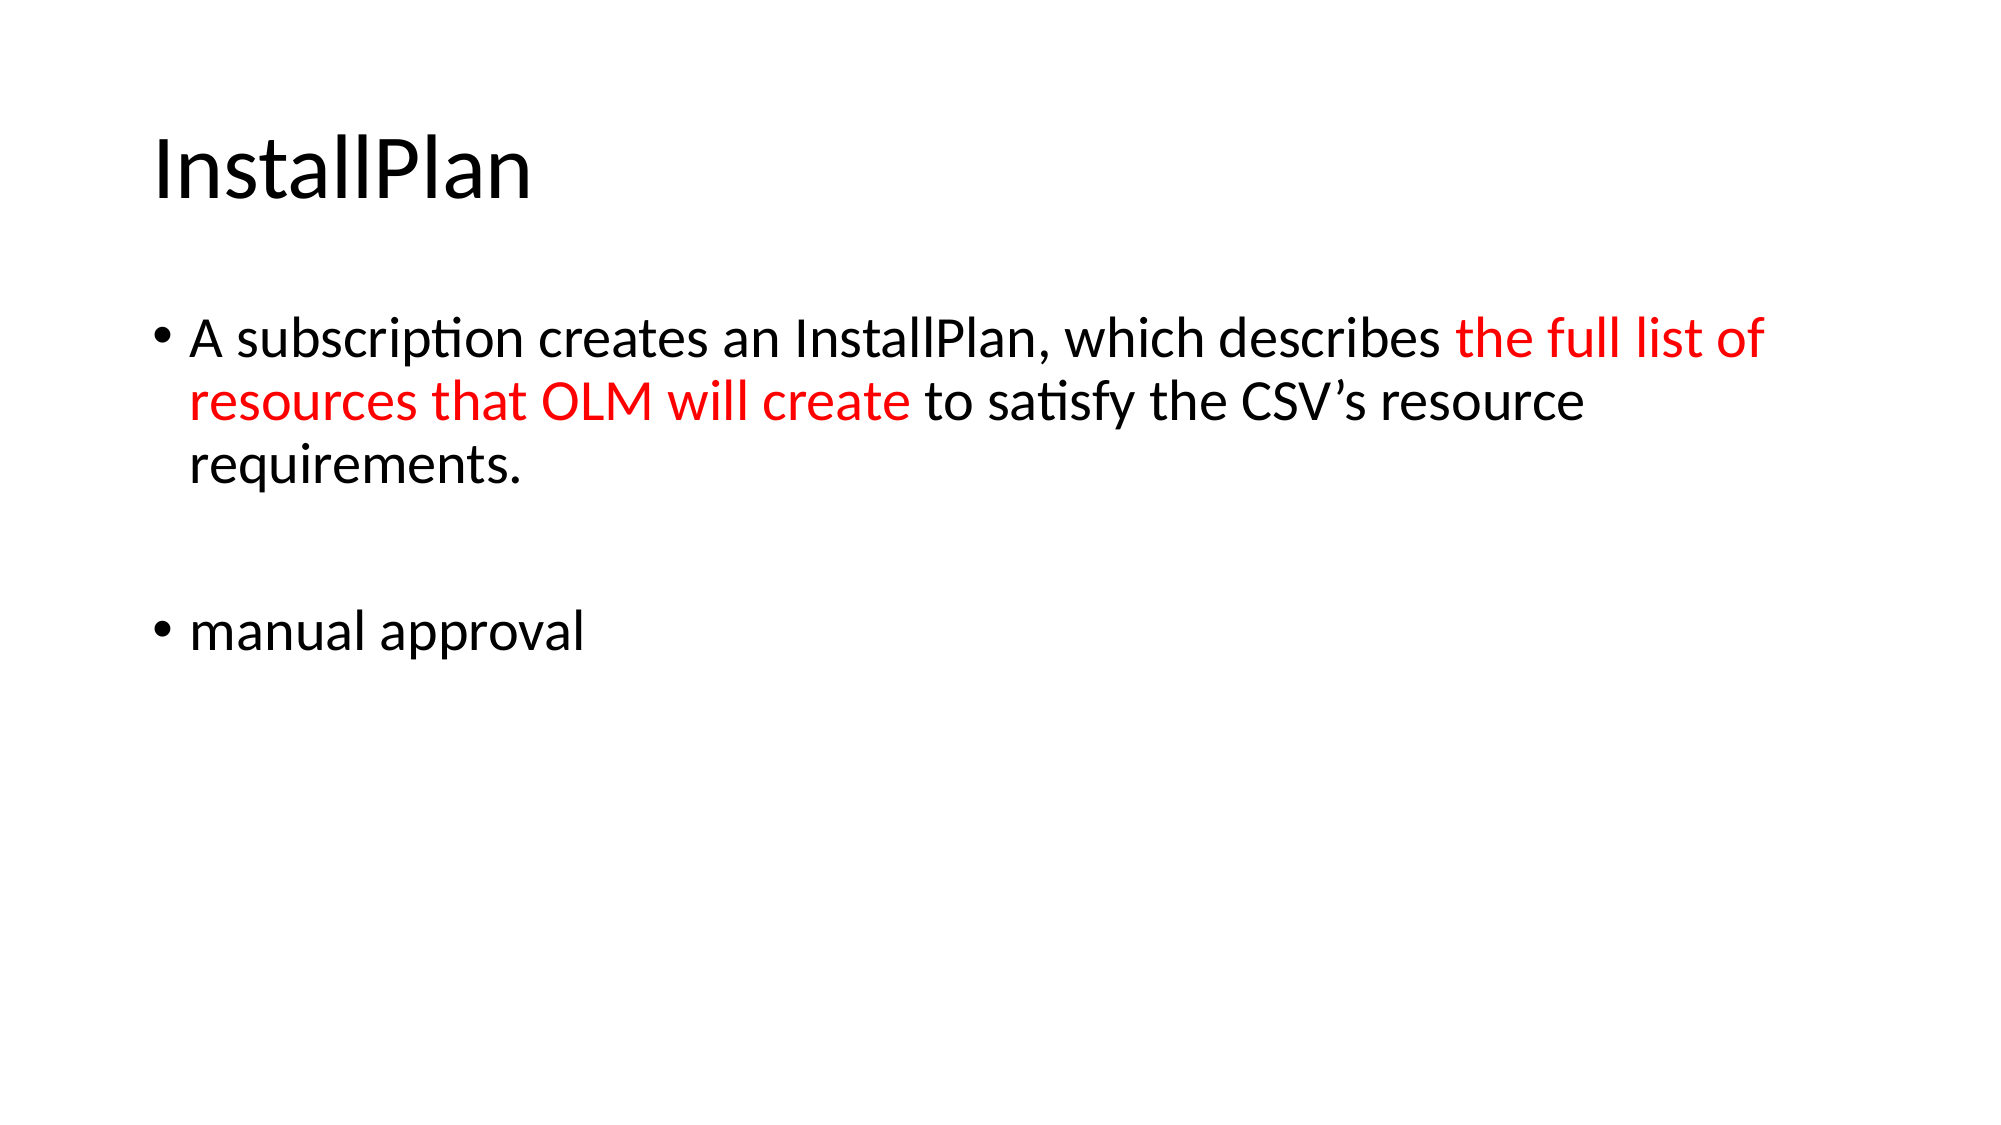

# InstallPlan
A subscription creates an InstallPlan, which describes the full list of resources that OLM will create to satisfy the CSV’s resource requirements.

manual approval